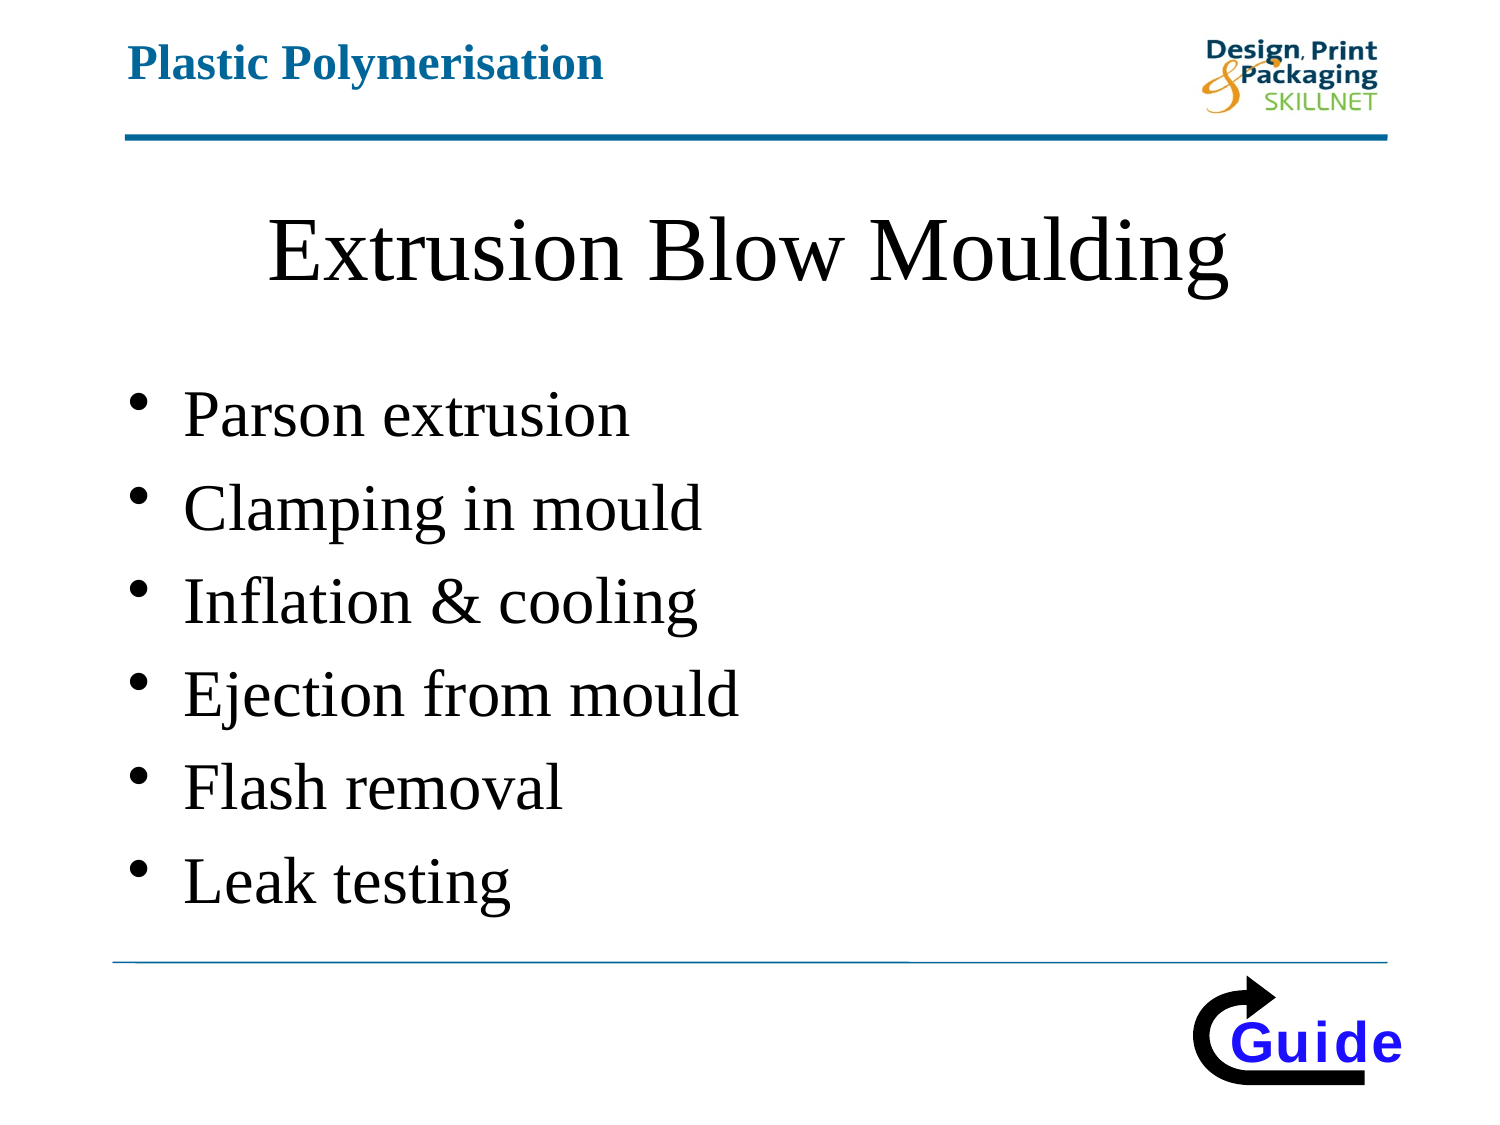

# Extrusion Blow Moulding
Parson extrusion
Clamping in mould
Inflation & cooling
Ejection from mould
Flash removal
Leak testing